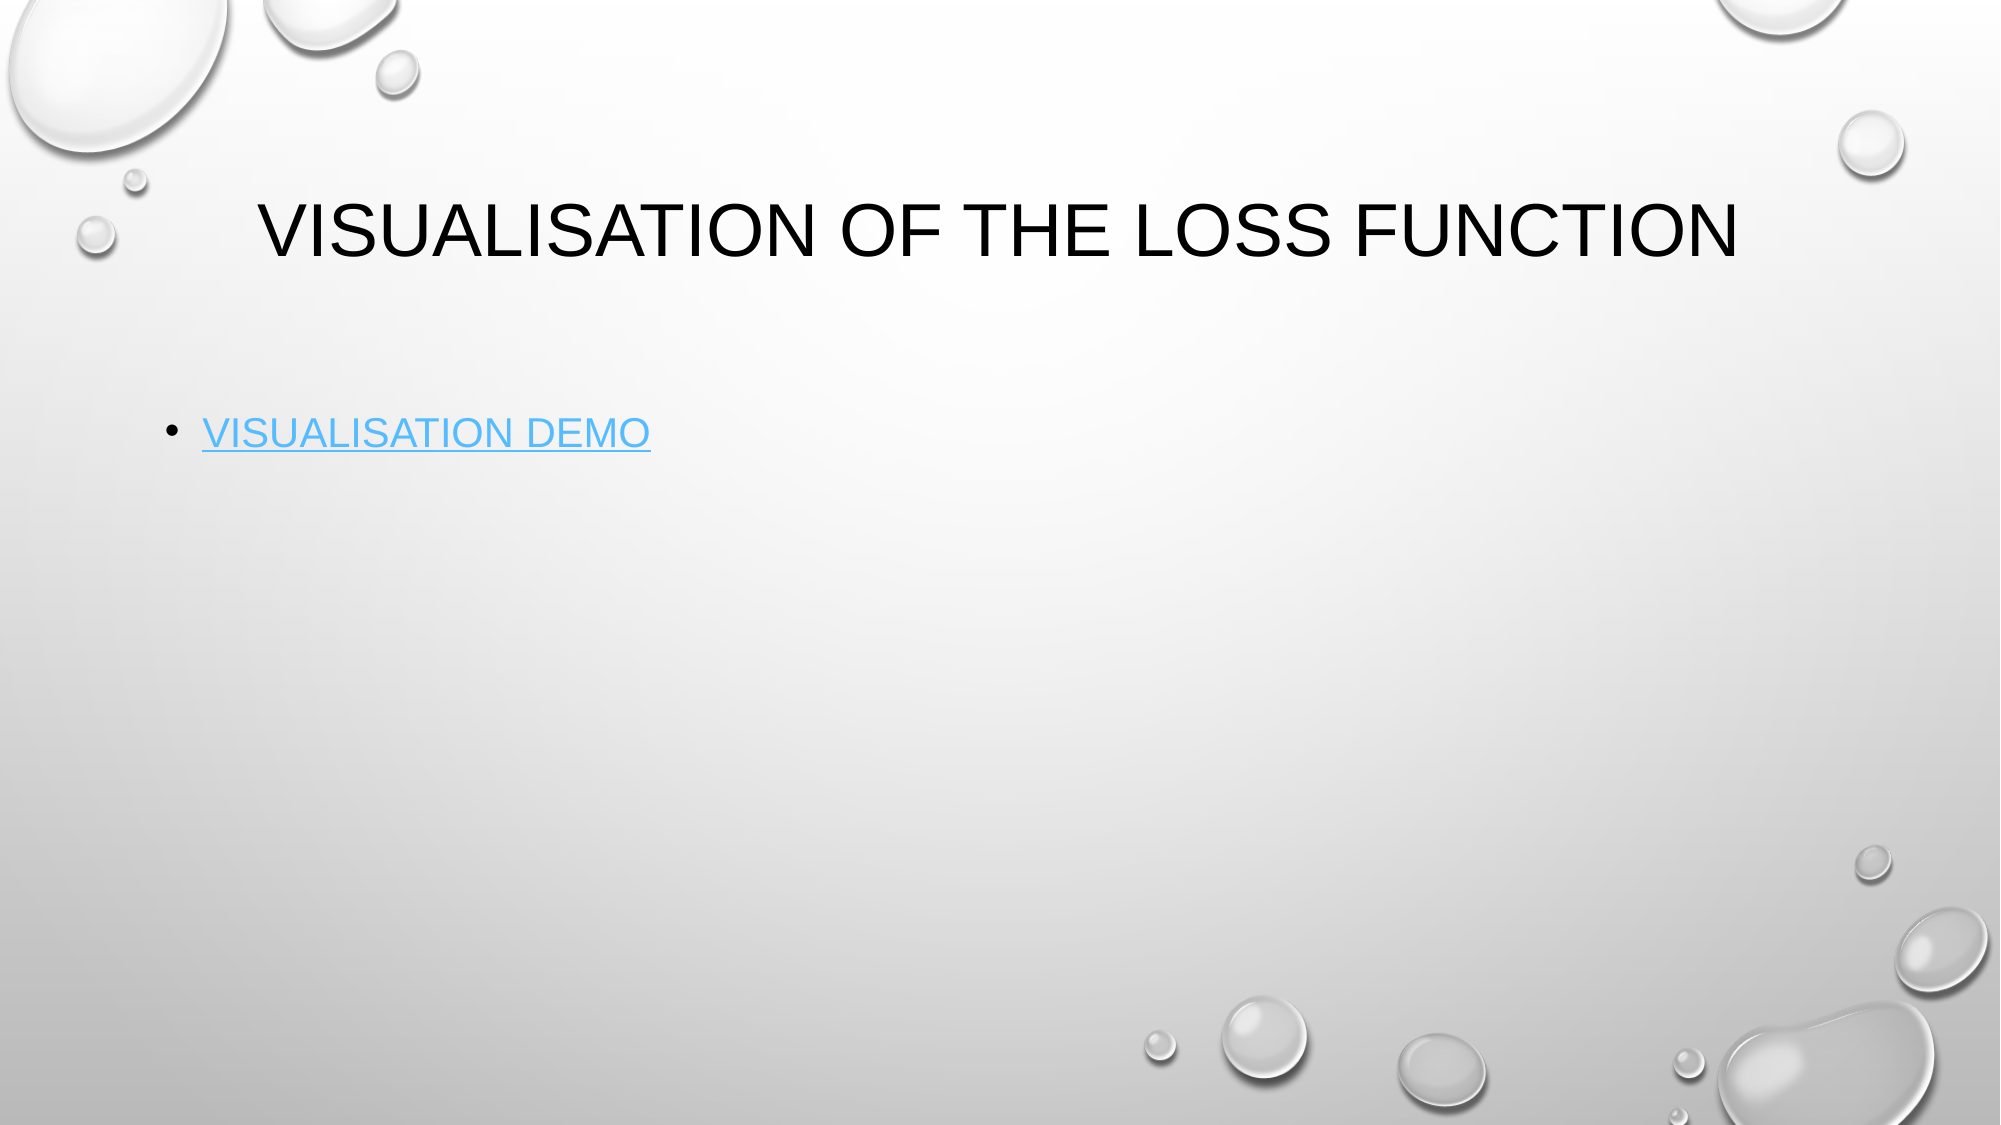

# Visualisation of the loss function
Visualisation Demo